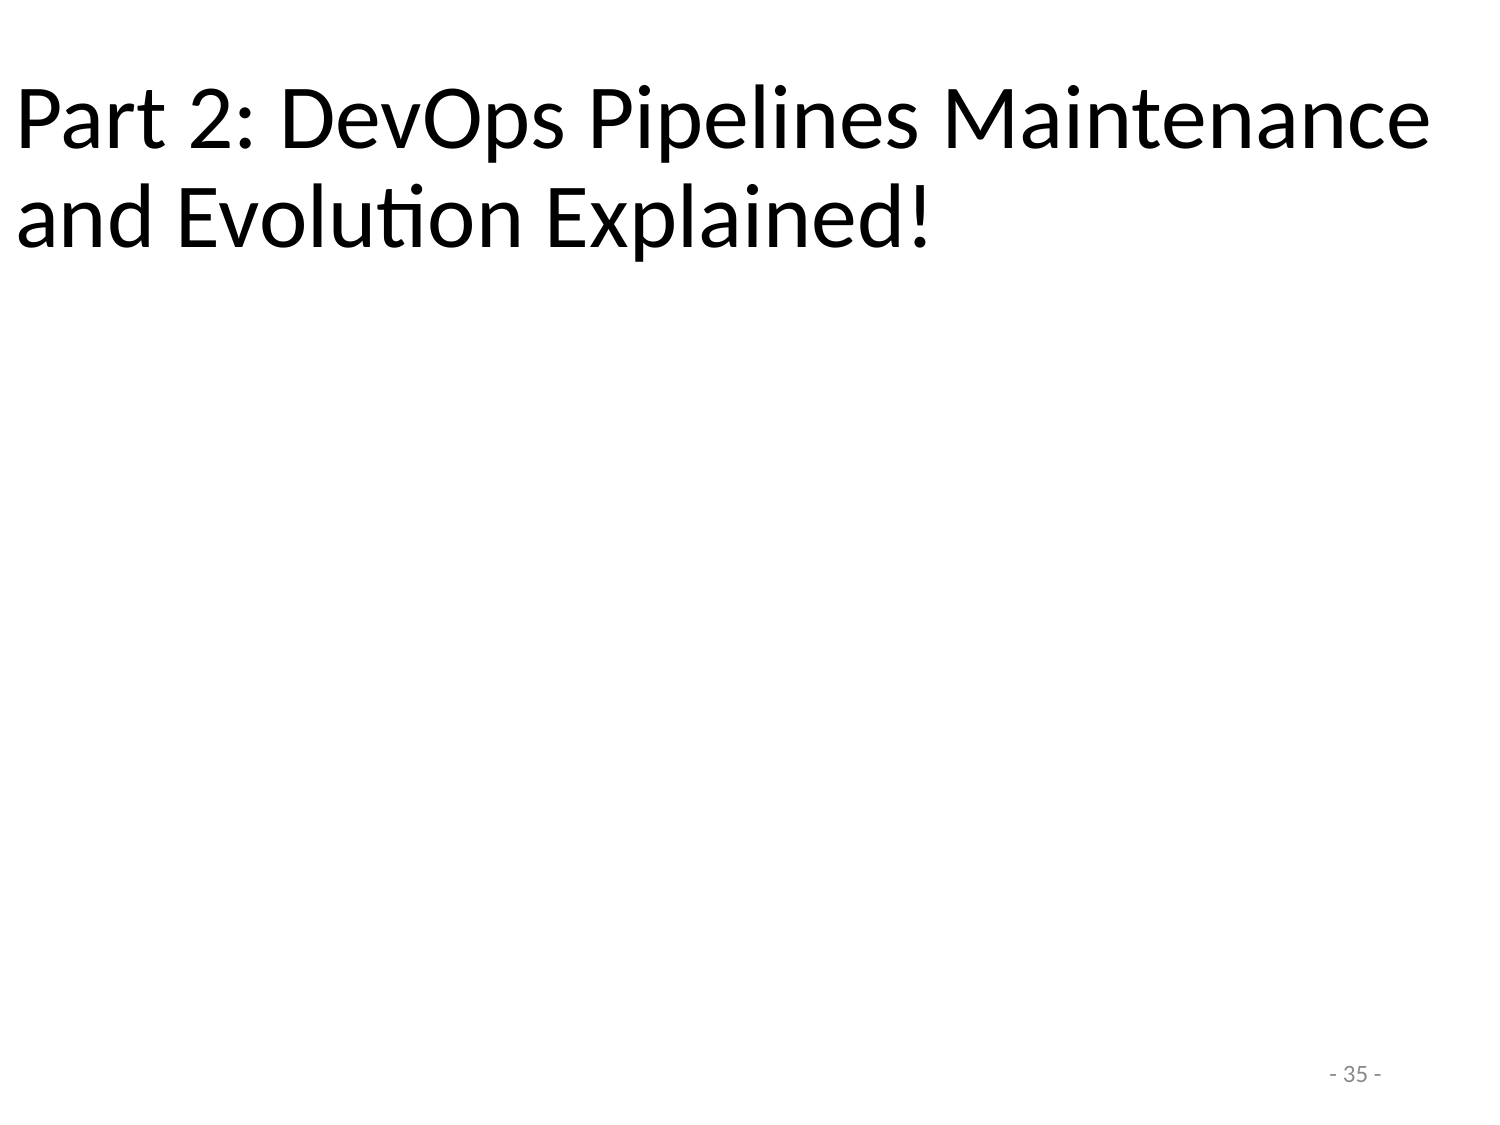

# Part 2: DevOps Pipelines Maintenance and Evolution Explained!

35